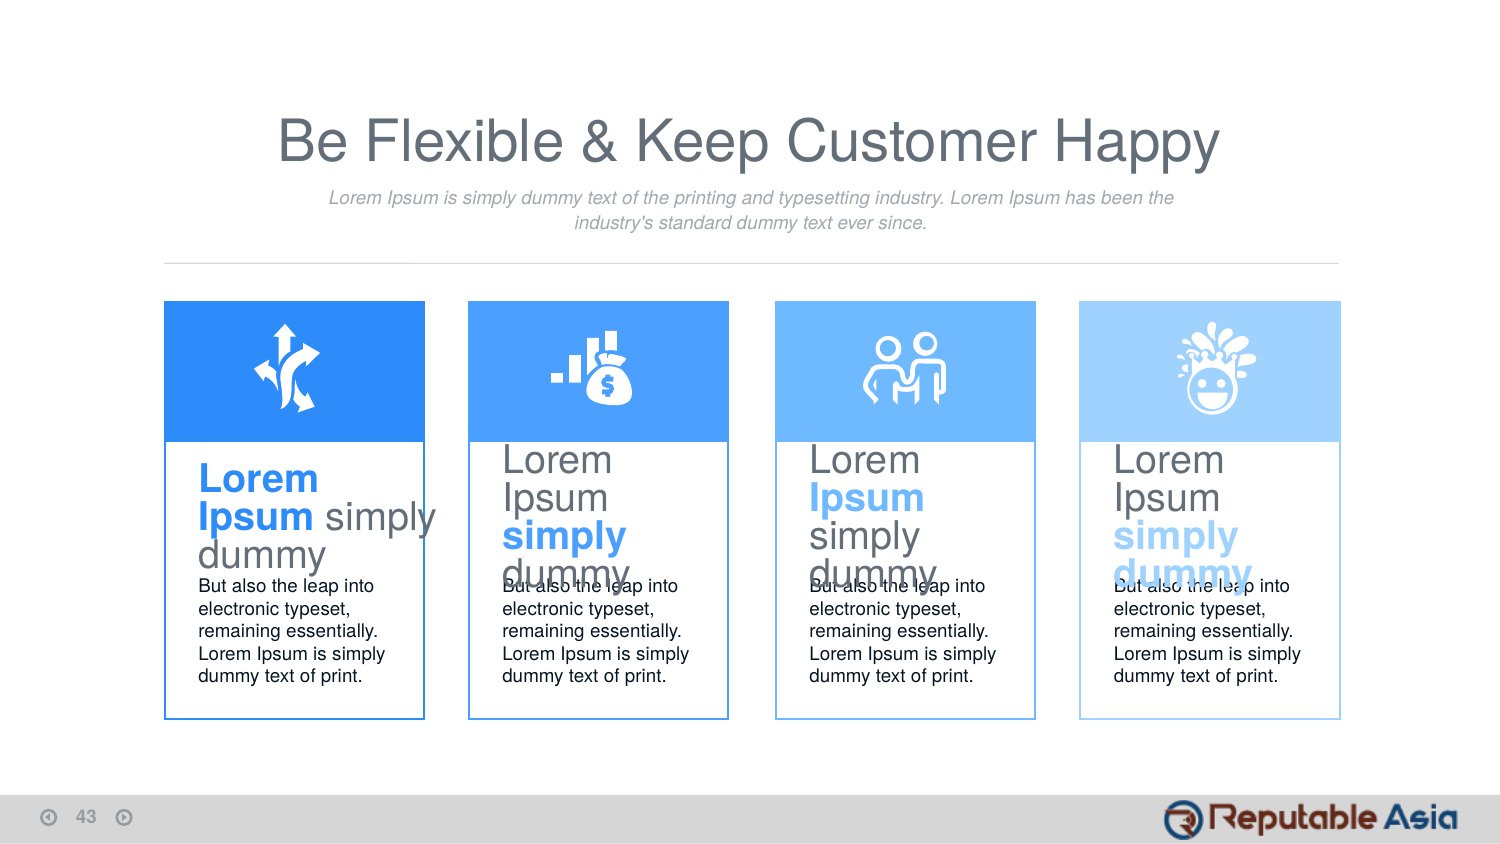

Be Flexible & Keep Customer Happy
Lorem Ipsum is simply dummy text of the printing and typesetting industry. Lorem Ipsum has been the industry's standard dummy text ever since.

Lorem Ipsum simply dummy
But also the leap into electronic typeset, remaining essentially. Lorem Ipsum is simply dummy text of print.
Lorem Ipsum simply dummy
But also the leap into electronic typeset, remaining essentially. Lorem Ipsum is simply dummy text of print.
Lorem Ipsum simply dummy
But also the leap into electronic typeset, remaining essentially. Lorem Ipsum is simply dummy text of print.
Lorem Ipsum simply dummy
But also the leap into electronic typeset, remaining essentially. Lorem Ipsum is simply dummy text of print.
43